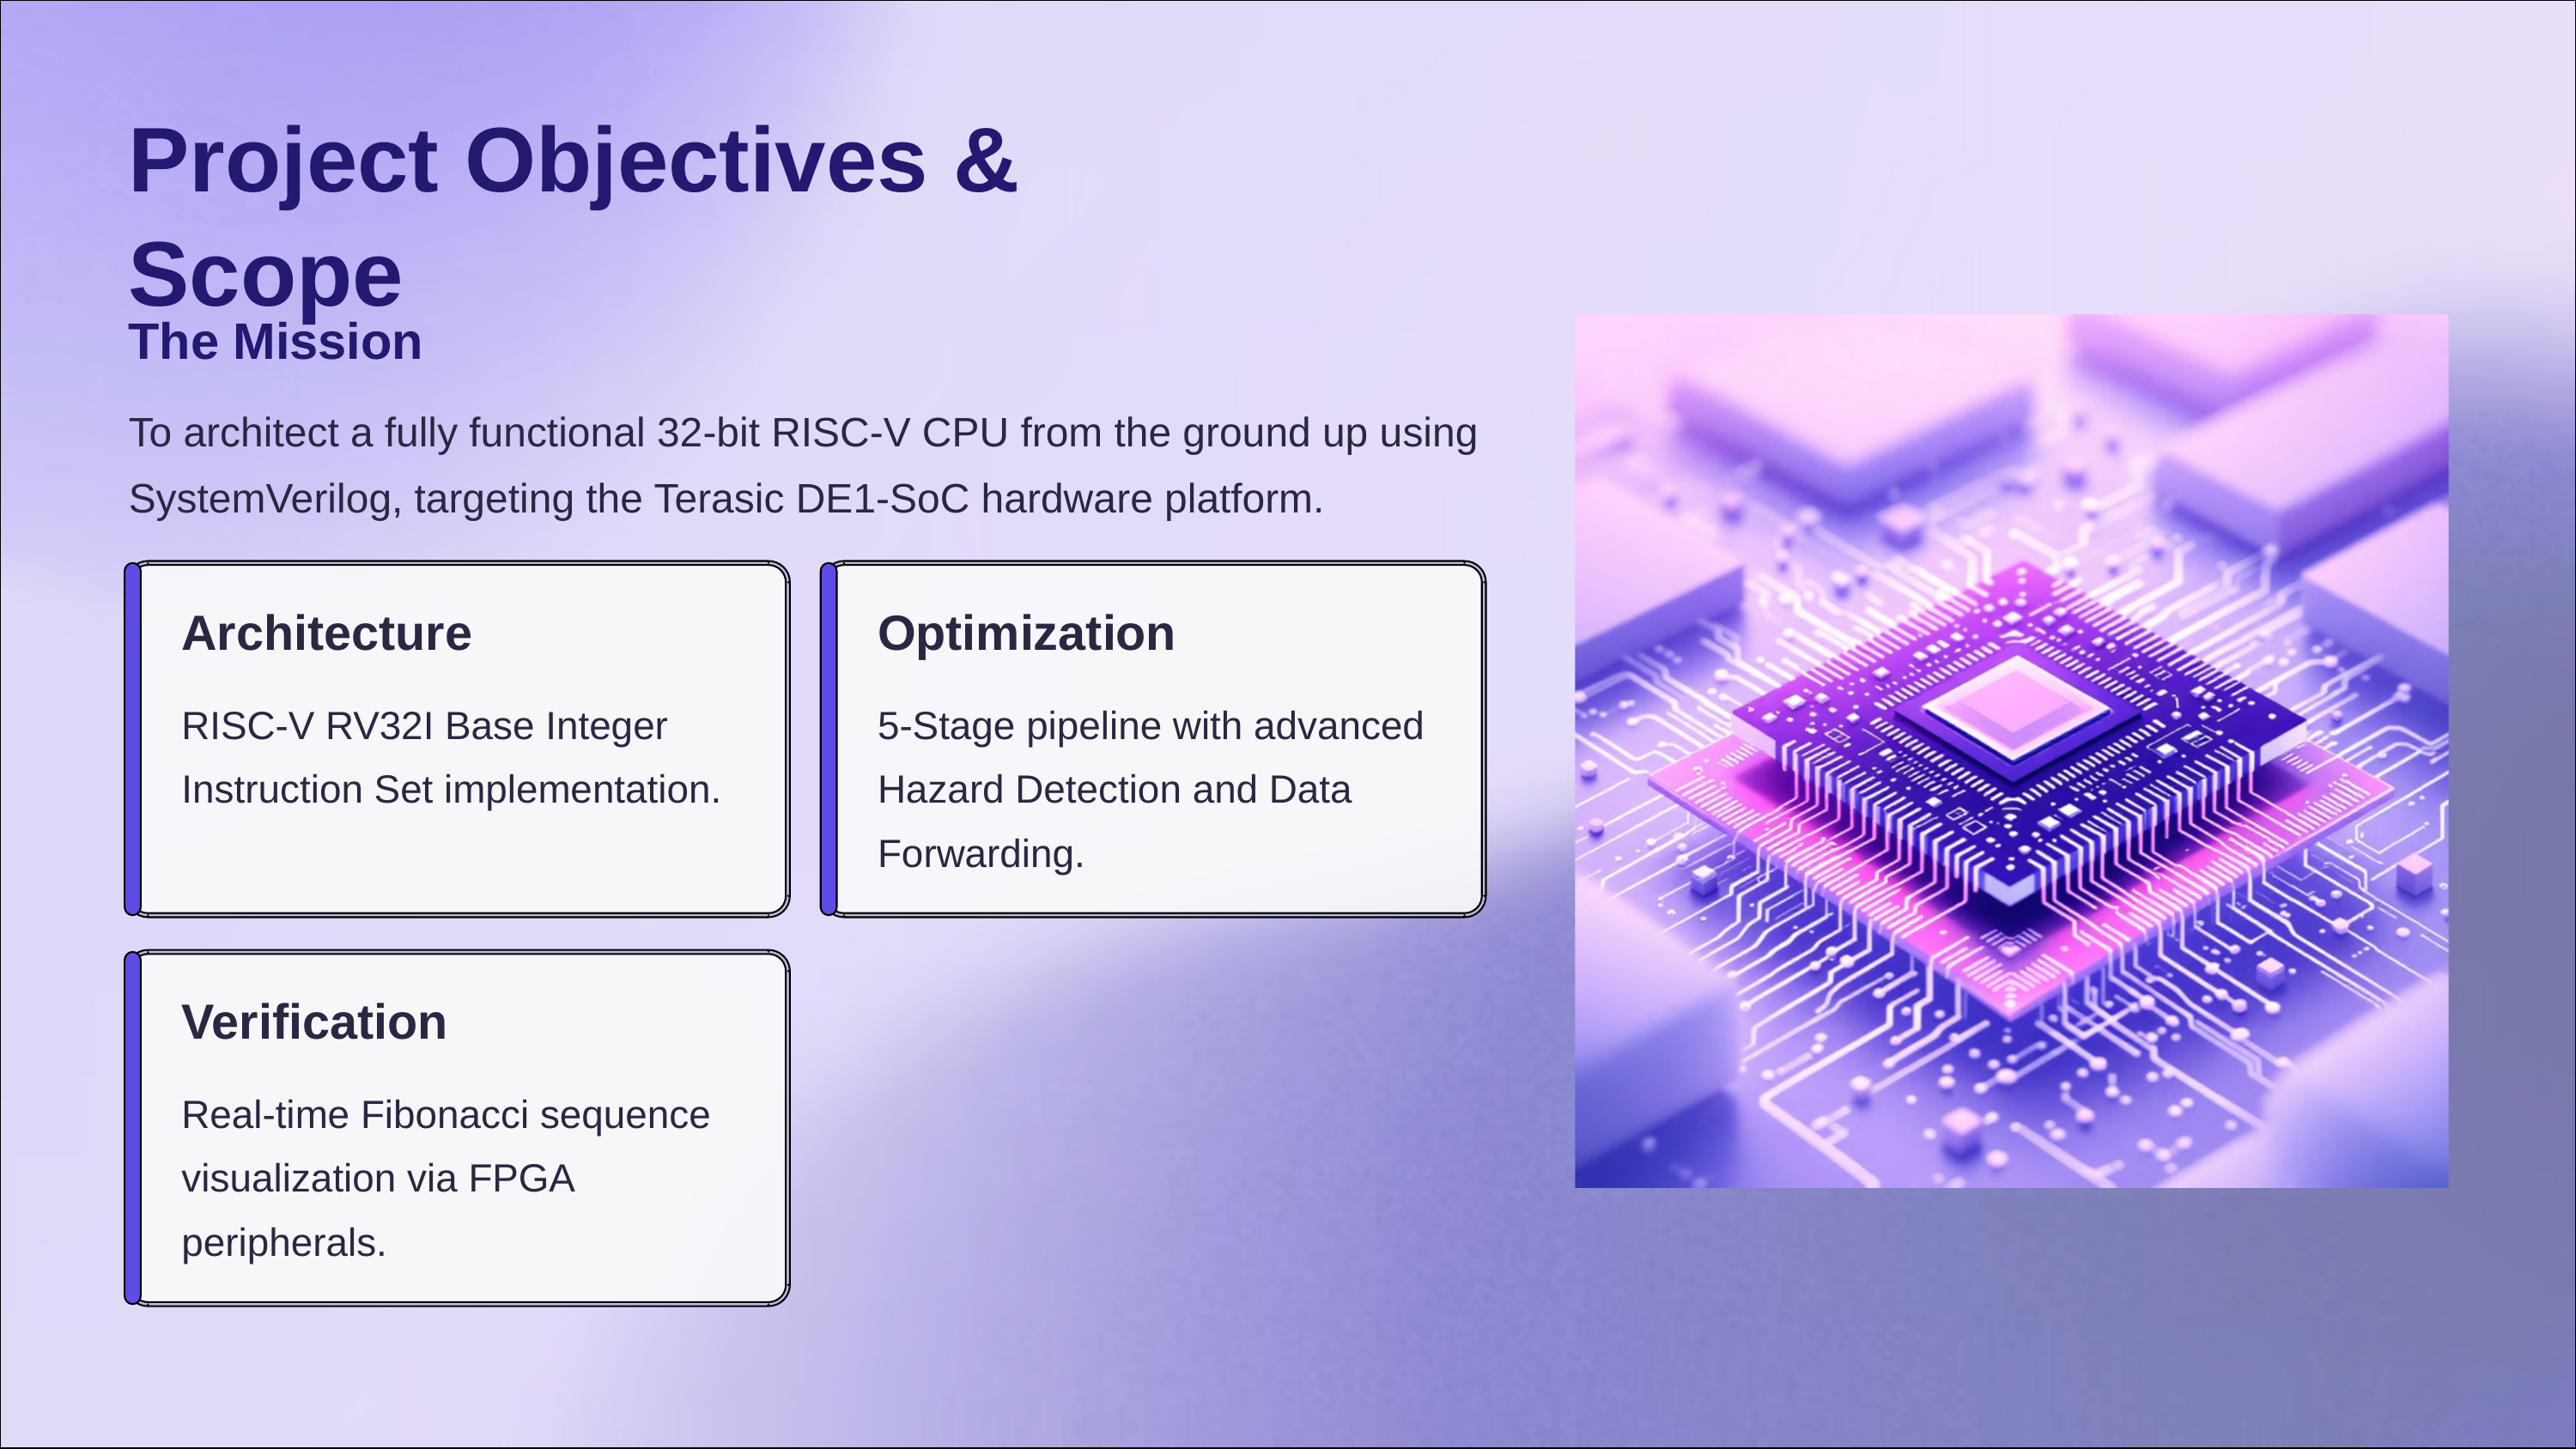

Project Objectives & Scope
The Mission

To architect a fully functional 32-bit RISC-V CPU from the ground up using SystemVerilog, targeting the Terasic DE1-SoC hardware platform.

Architecture
Optimization
RISC-V RV32I Base Integer Instruction Set implementation.
5-Stage pipeline with advanced Hazard Detection and Data Forwarding.

Verification
Real-time Fibonacci sequence visualization via FPGA peripherals.